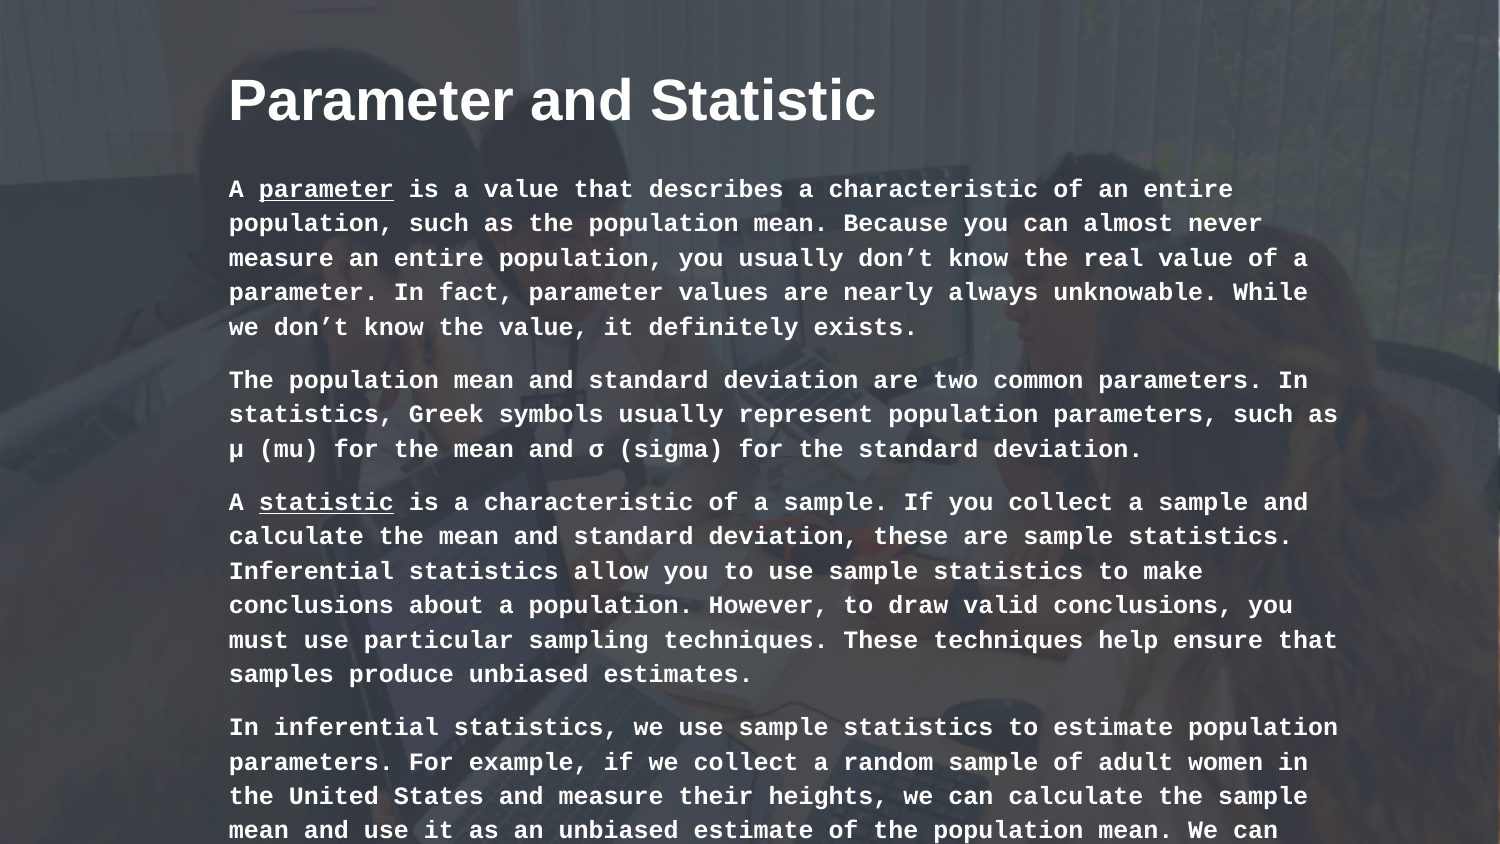

# Parameter and Statistic
A parameter is a value that describes a characteristic of an entire population, such as the population mean. Because you can almost never measure an entire population, you usually don’t know the real value of a parameter. In fact, parameter values are nearly always unknowable. While we don’t know the value, it definitely exists.
The population mean and standard deviation are two common parameters. In statistics, Greek symbols usually represent population parameters, such as μ (mu) for the mean and σ (sigma) for the standard deviation.
A statistic is a characteristic of a sample. If you collect a sample and calculate the mean and standard deviation, these are sample statistics. Inferential statistics allow you to use sample statistics to make conclusions about a population. However, to draw valid conclusions, you must use particular sampling techniques. These techniques help ensure that samples produce unbiased estimates.
In inferential statistics, we use sample statistics to estimate population parameters. For example, if we collect a random sample of adult women in the United States and measure their heights, we can calculate the sample mean and use it as an unbiased estimate of the population mean. We can also perform hypothesis testing on the sample estimate and create confidence intervals to construct a range that the actual population value likely falls within.